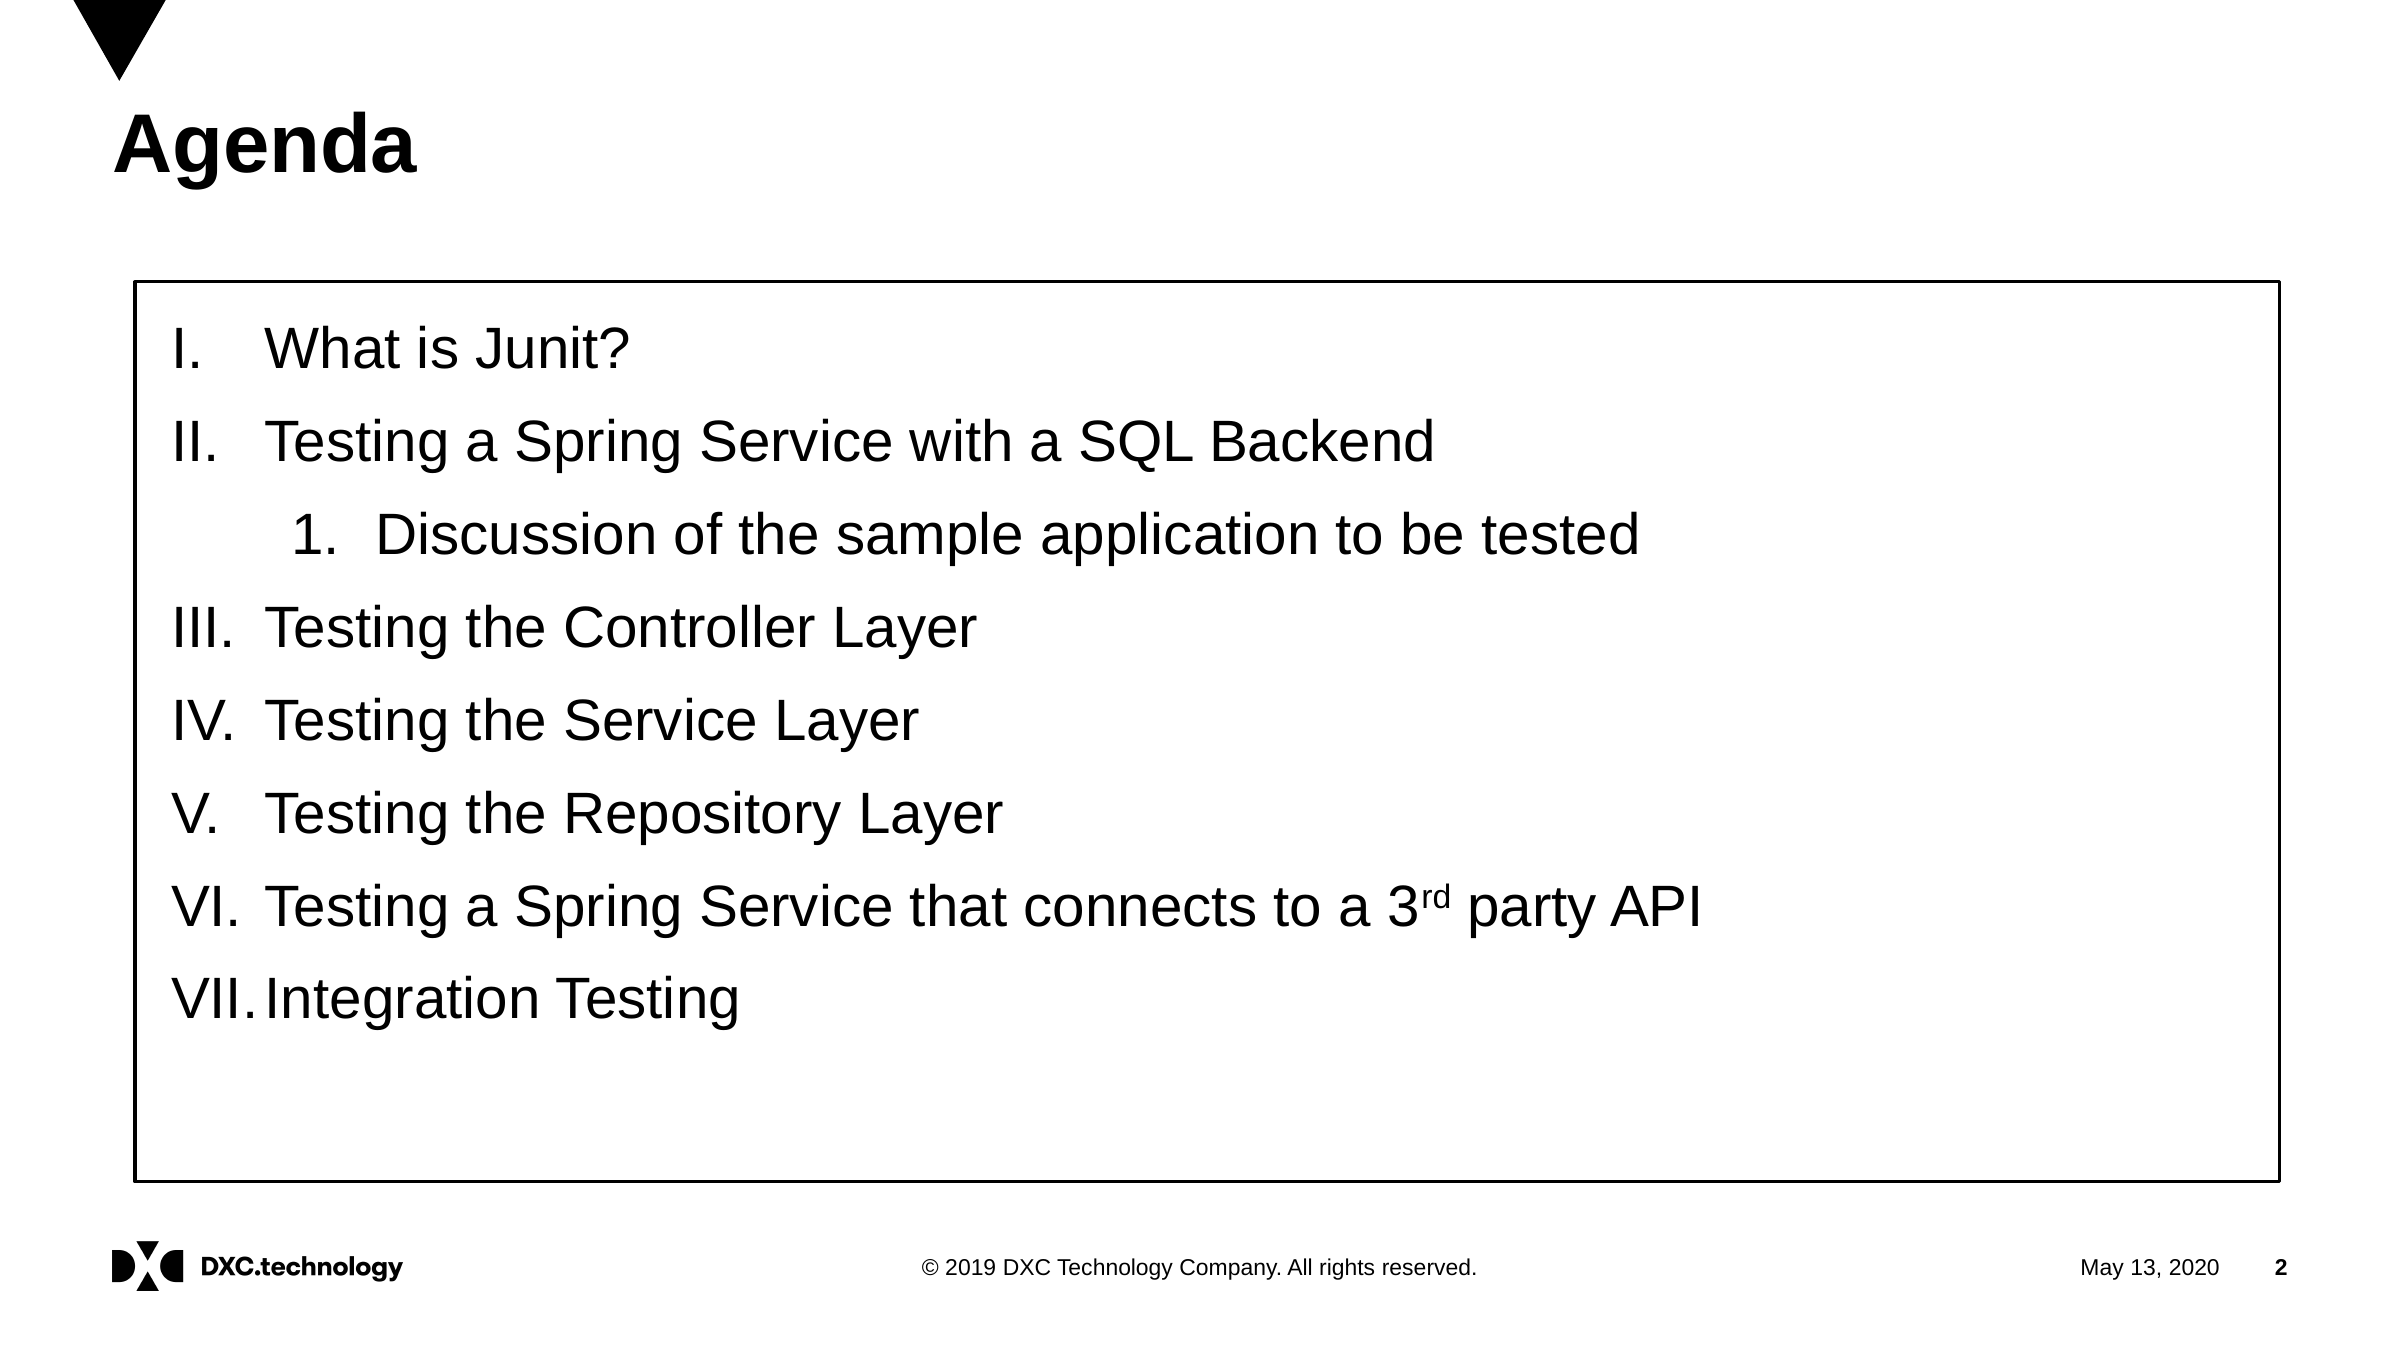

# Agenda
What is Junit?
Testing a Spring Service with a SQL Backend
Discussion of the sample application to be tested
Testing the Controller Layer
Testing the Service Layer
Testing the Repository Layer
Testing a Spring Service that connects to a 3rd party API
Integration Testing